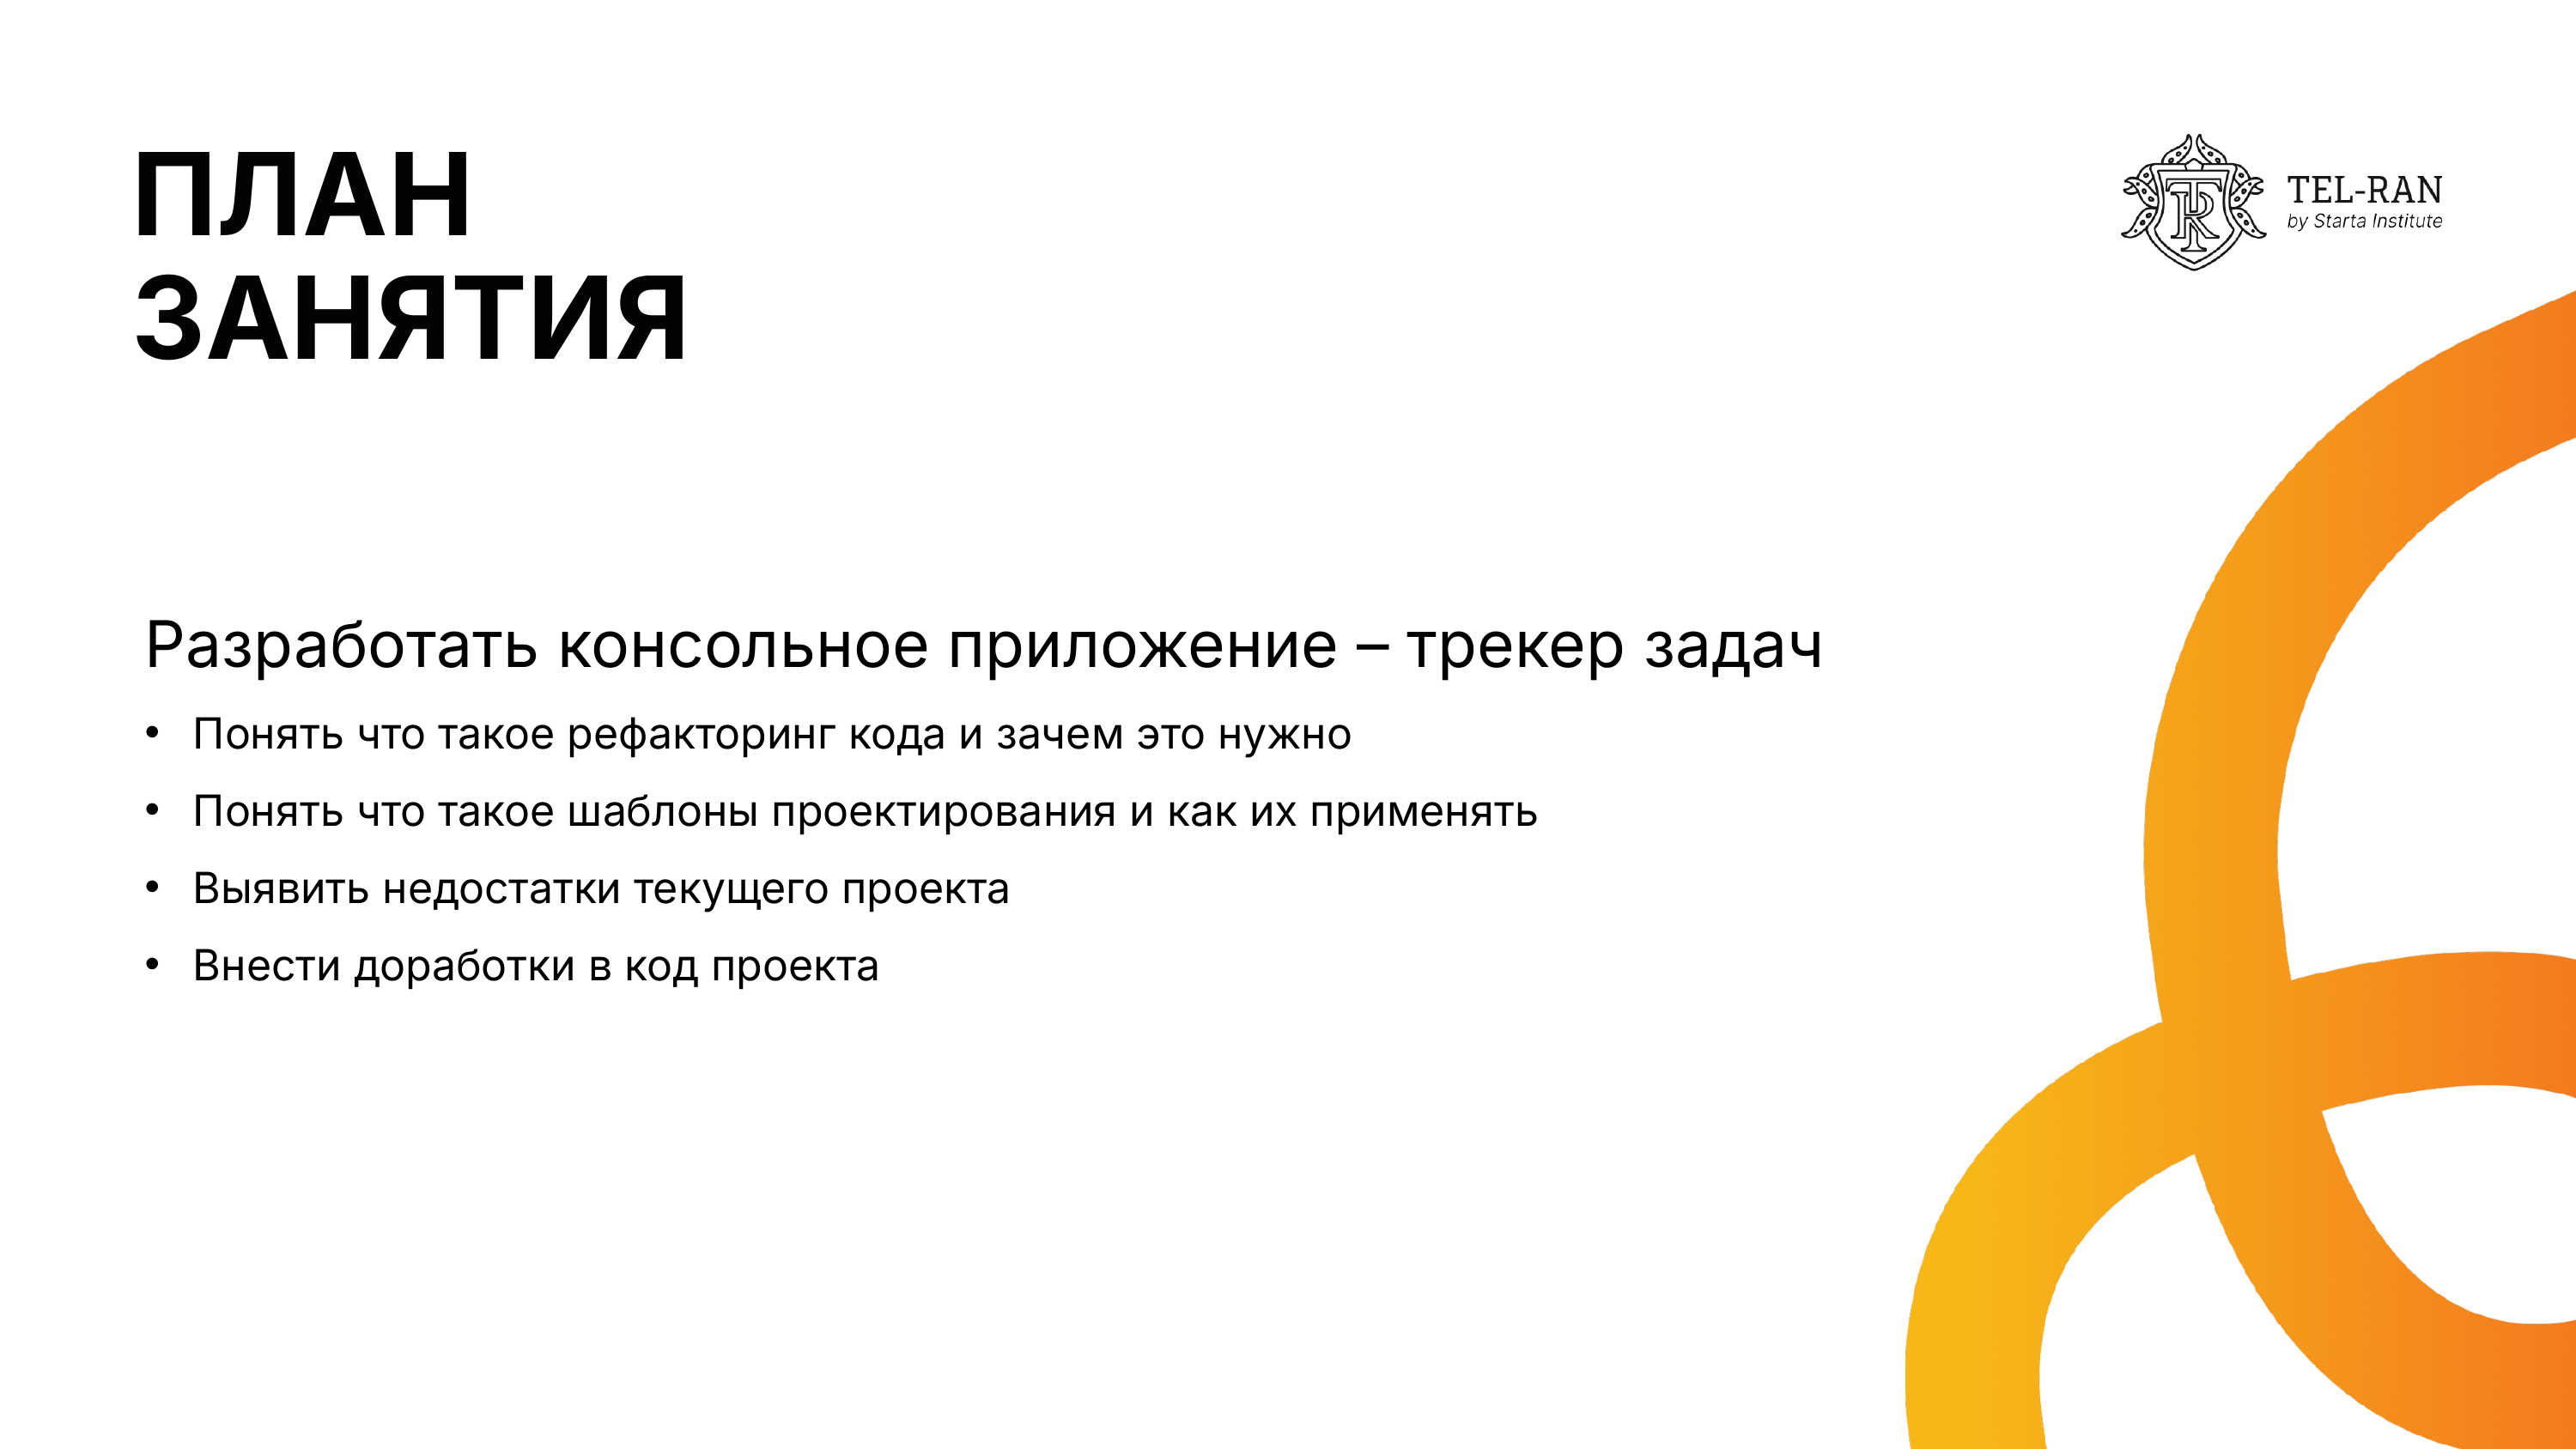

ПЛАН
ЗАНЯТИЯ
Разработать консольное приложение – трекер задач
Понять что такое рефакторинг кода и зачем это нужно
Понять что такое шаблоны проектирования и как их применять
Выявить недостатки текущего проекта
Внести доработки в код проекта